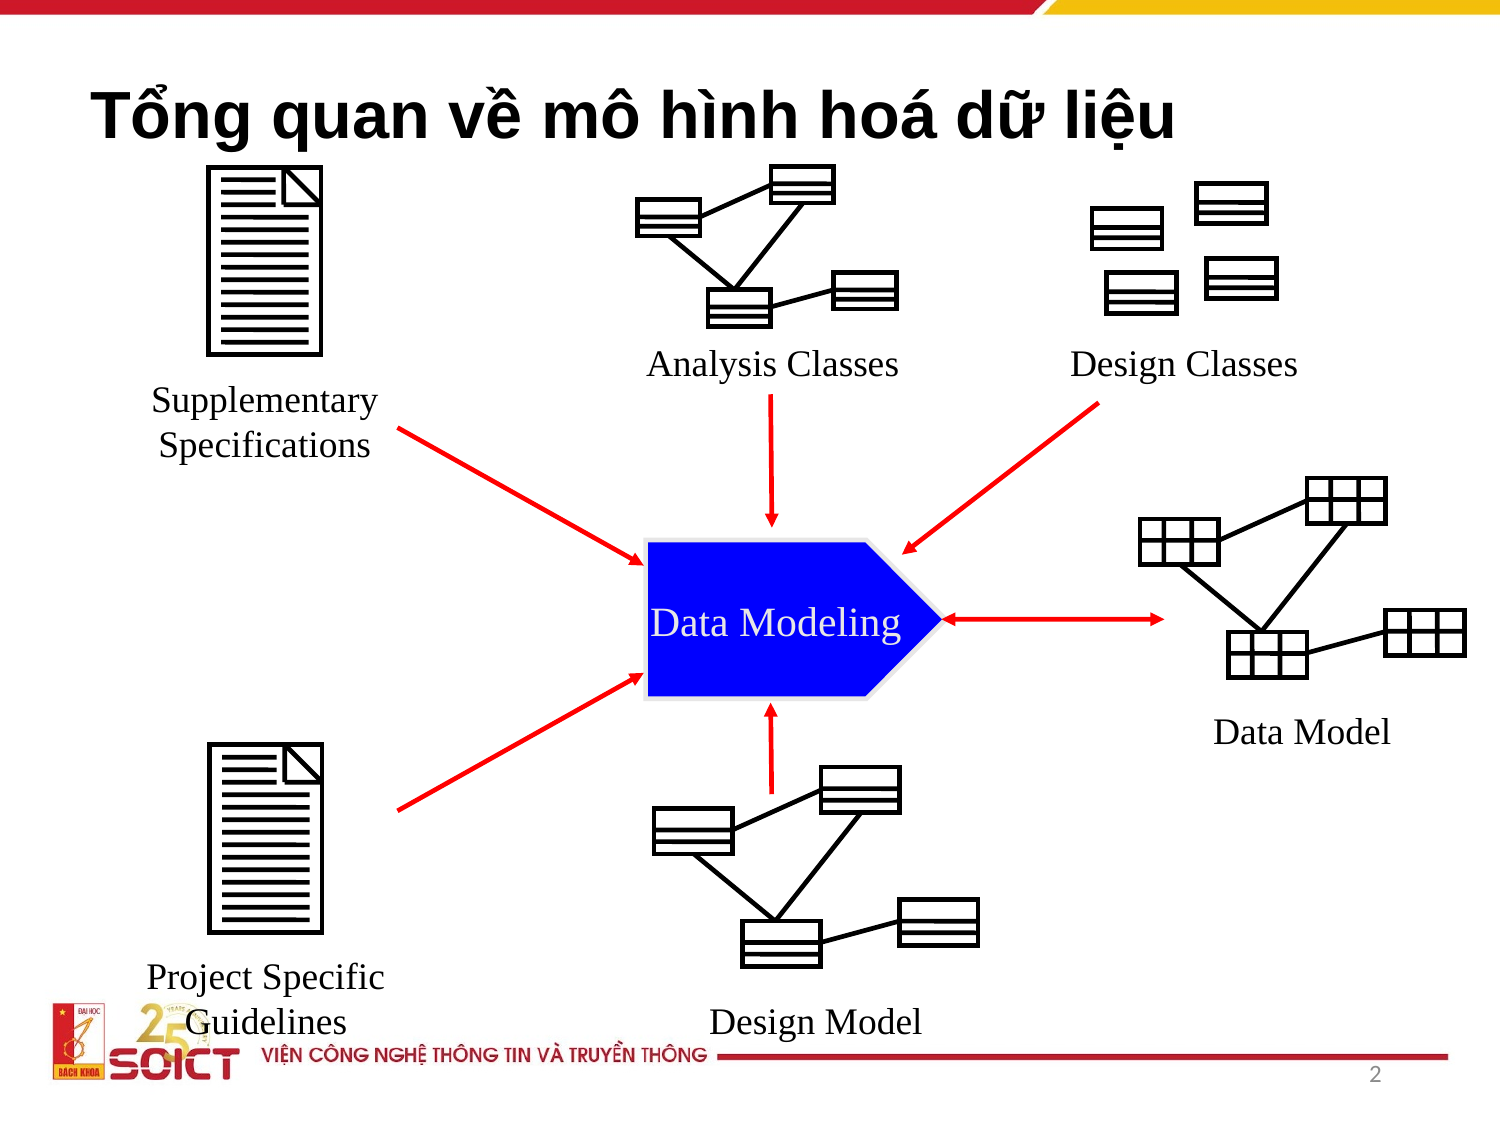

# Tổng quan về mô hình hoá dữ liệu

Analysis Classes

Supplementary
Specifications

Design Classes

Data Model

Data Modeling

Project Specific
Guidelines

Design Model
2